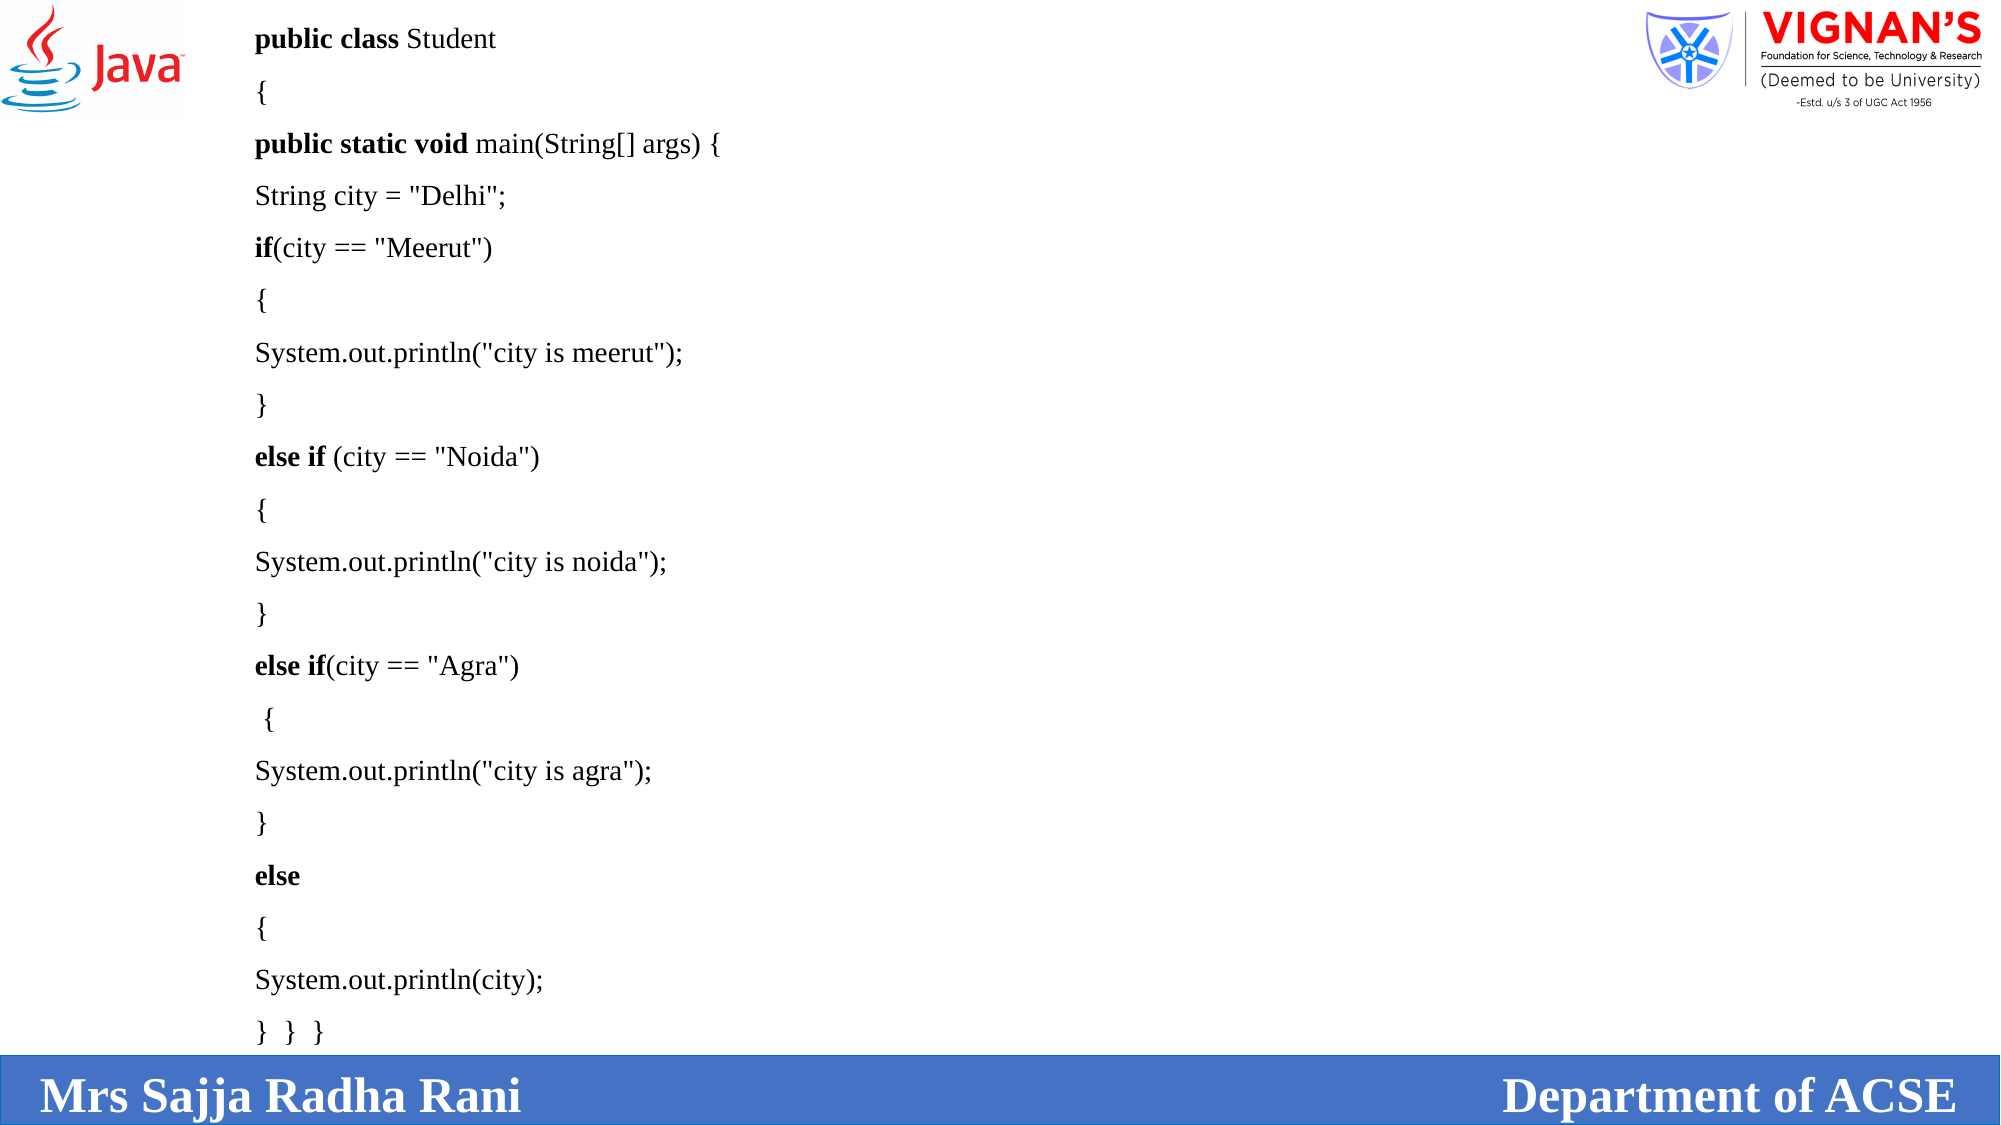

public class Student
{
public static void main(String[] args) {
String city = "Delhi";
if(city == "Meerut")
{
System.out.println("city is meerut");
}
else if (city == "Noida")
{
System.out.println("city is noida");
}
else if(city == "Agra")
 {
System.out.println("city is agra");
}
else
{
System.out.println(city);
}  }  }